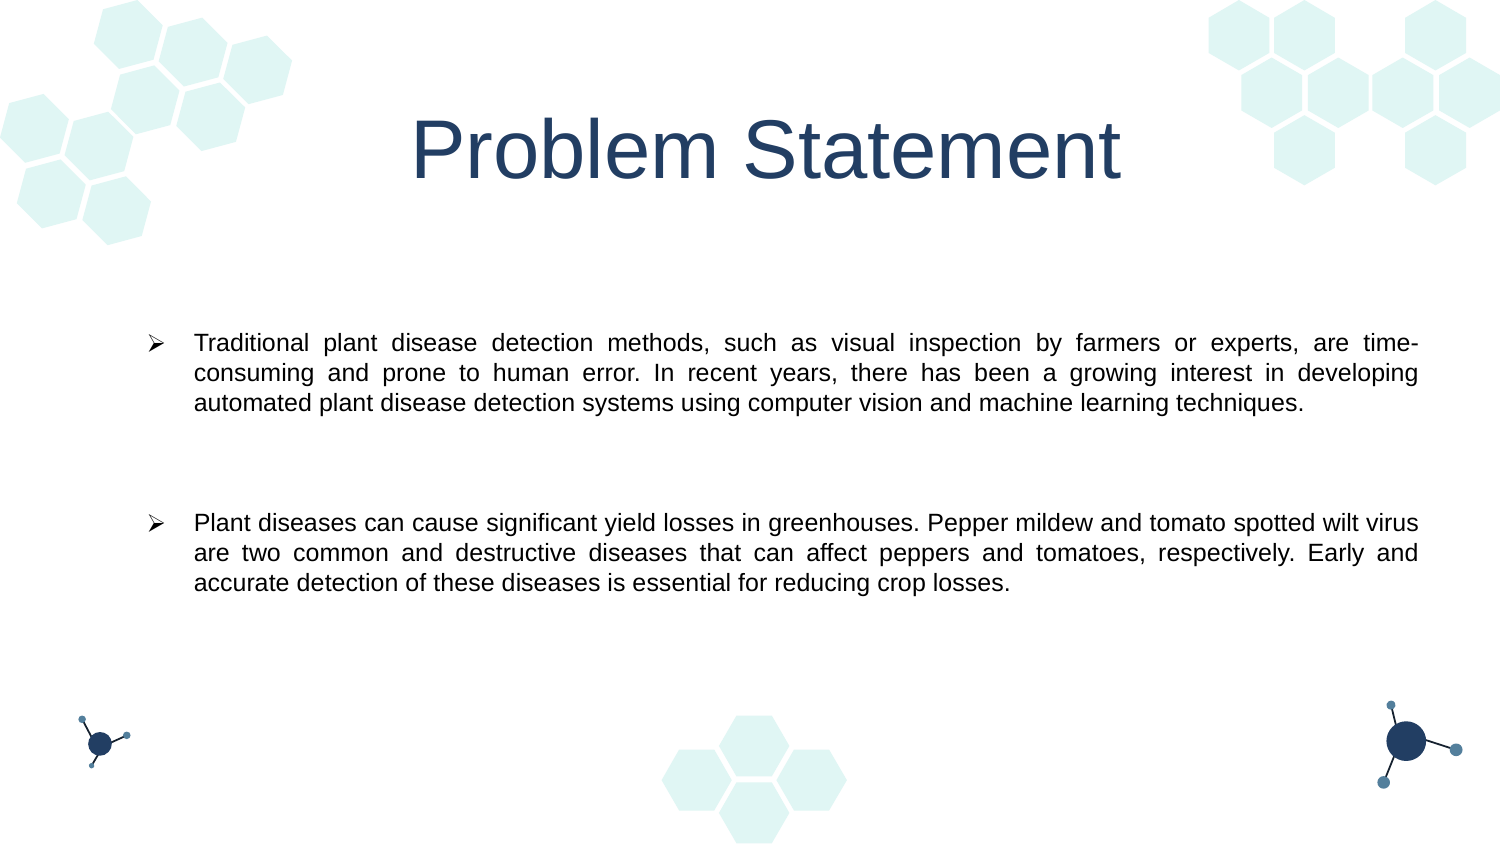

# Problem Statement
Traditional plant disease detection methods, such as visual inspection by farmers or experts, are time-consuming and prone to human error. In recent years, there has been a growing interest in developing automated plant disease detection systems using computer vision and machine learning techniques.

Plant diseases can cause significant yield losses in greenhouses. Pepper mildew and tomato spotted wilt virus are two common and destructive diseases that can affect peppers and tomatoes, respectively. Early and accurate detection of these diseases is essential for reducing crop losses.